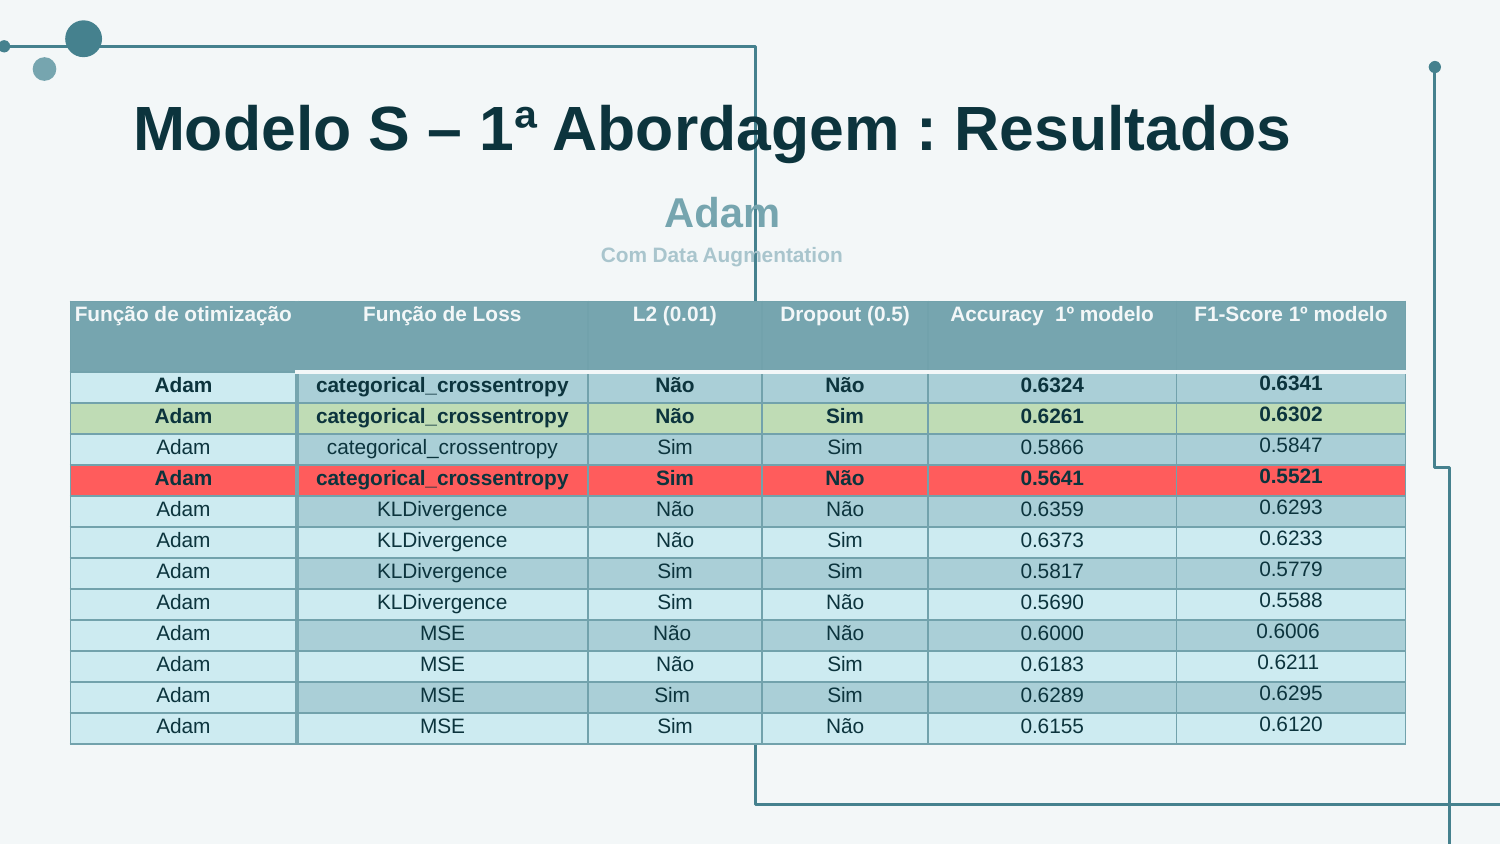

# Modelo S – 1ª Abordagem : Resultados
Adam
Com Data Augmentation
| Função de otimização | Função de Loss | L2 (0.01) | Dropout (0.5) | Accuracy 1º modelo | F1-Score 1º modelo |
| --- | --- | --- | --- | --- | --- |
| Adam | categorical\_crossentropy | Não | Não | 0.6324 | 0.6341 |
| Adam | categorical\_crossentropy | Não | Sim | 0.6261 | 0.6302 |
| Adam | categorical\_crossentropy | Sim | Sim | 0.5866 | 0.5847 |
| Adam | categorical\_crossentropy | Sim | Não | 0.5641 | 0.5521 |
| Adam | KLDivergence | Não | Não | 0.6359 | 0.6293 |
| Adam | KLDivergence | Não | Sim | 0.6373 | 0.6233 |
| Adam | KLDivergence | Sim | Sim | 0.5817 | 0.5779 |
| Adam | KLDivergence | Sim | Não | 0.5690 | 0.5588 |
| Adam | MSE | Não | Não | 0.6000 | 0.6006 |
| Adam | MSE | Não | Sim | 0.6183 | 0.6211 |
| Adam | MSE | Sim | Sim | 0.6289 | 0.6295 |
| Adam | MSE | Sim | Não | 0.6155 | 0.6120 |
Por aqui print da tabela com os  resultados